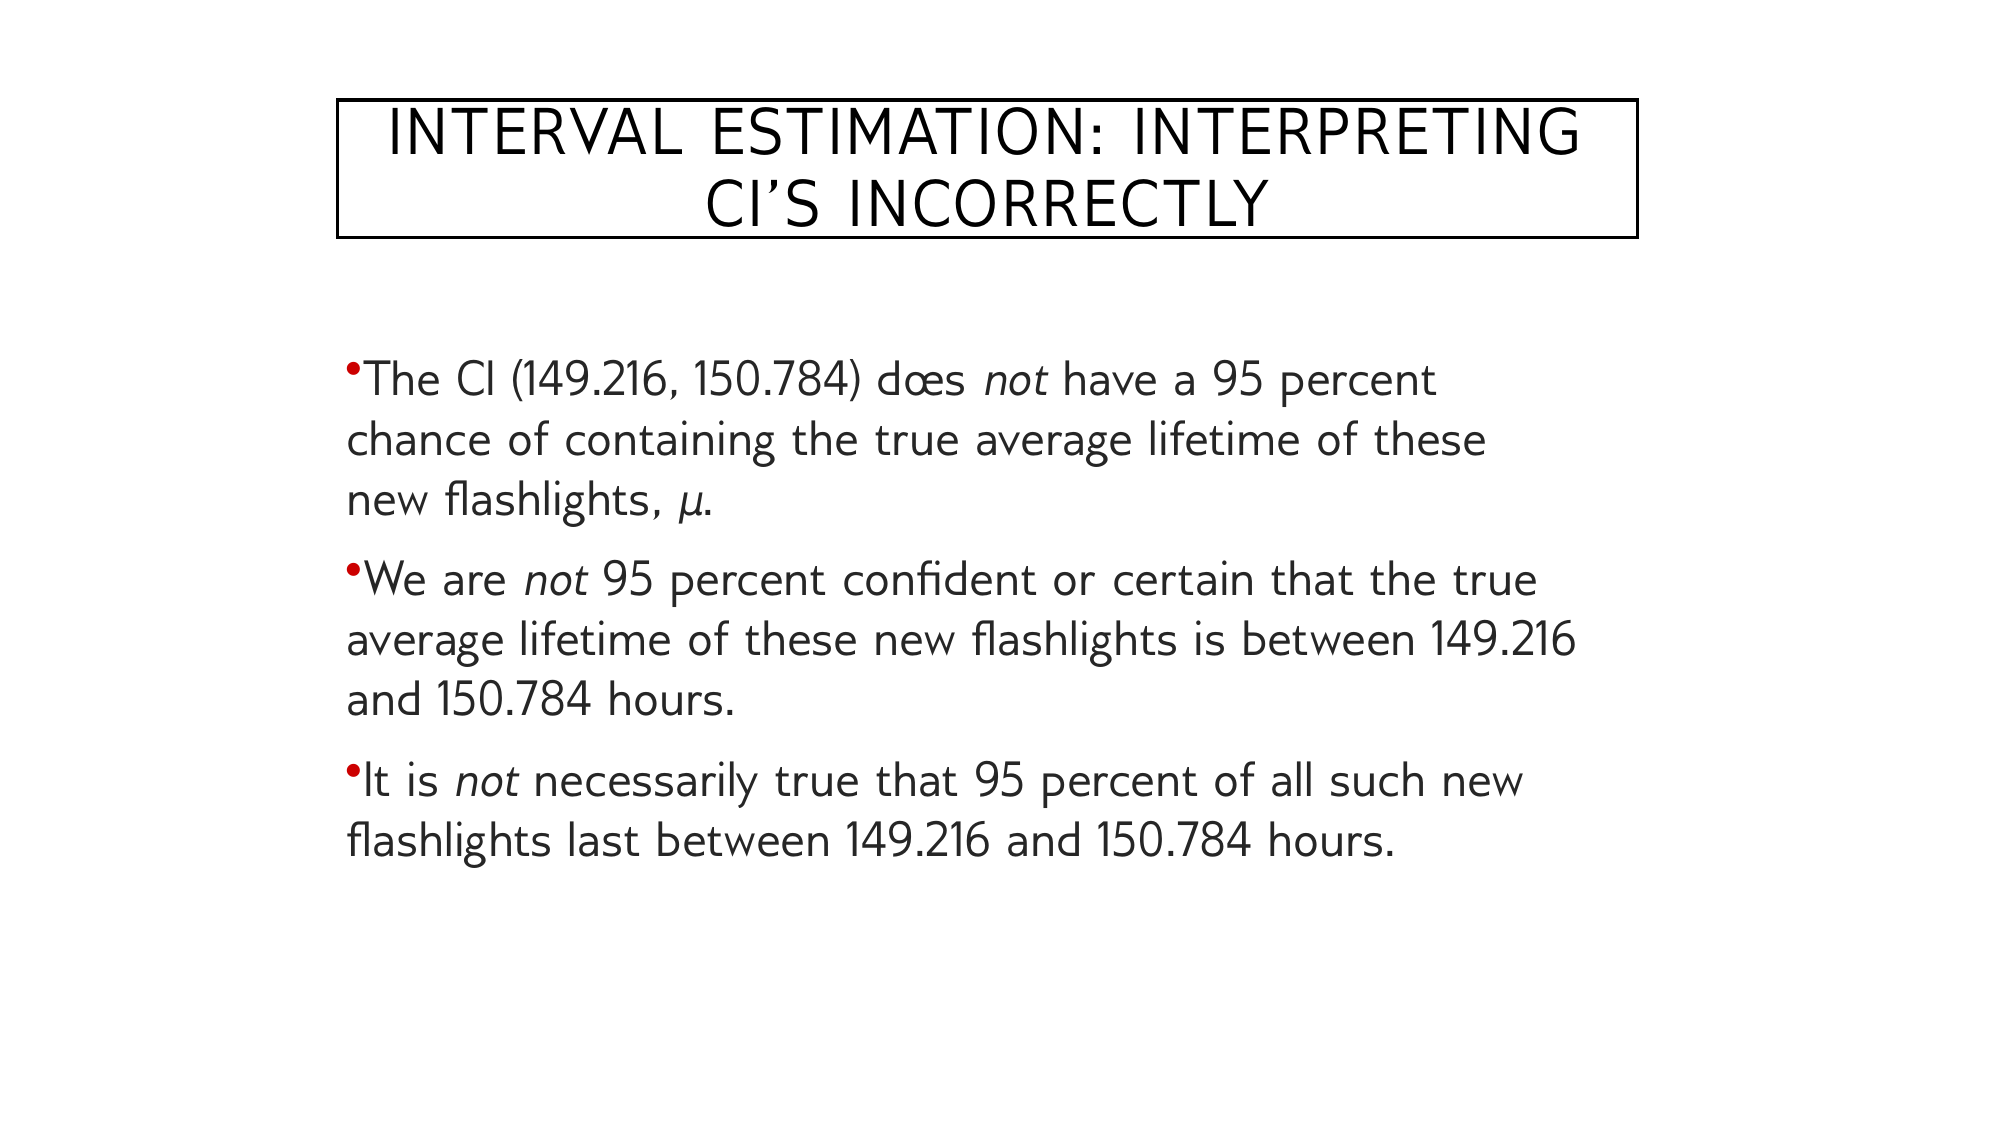

Interval Estimation: Interpreting CI’s Incorrectly
The CI (149.216, 150.784) does not have a 95 percent chance of containing the true average lifetime of these new flashlights, µ.
We are not 95 percent confident or certain that the true average lifetime of these new flashlights is between 149.216 and 150.784 hours.
It is not necessarily true that 95 percent of all such new flashlights last between 149.216 and 150.784 hours.
264